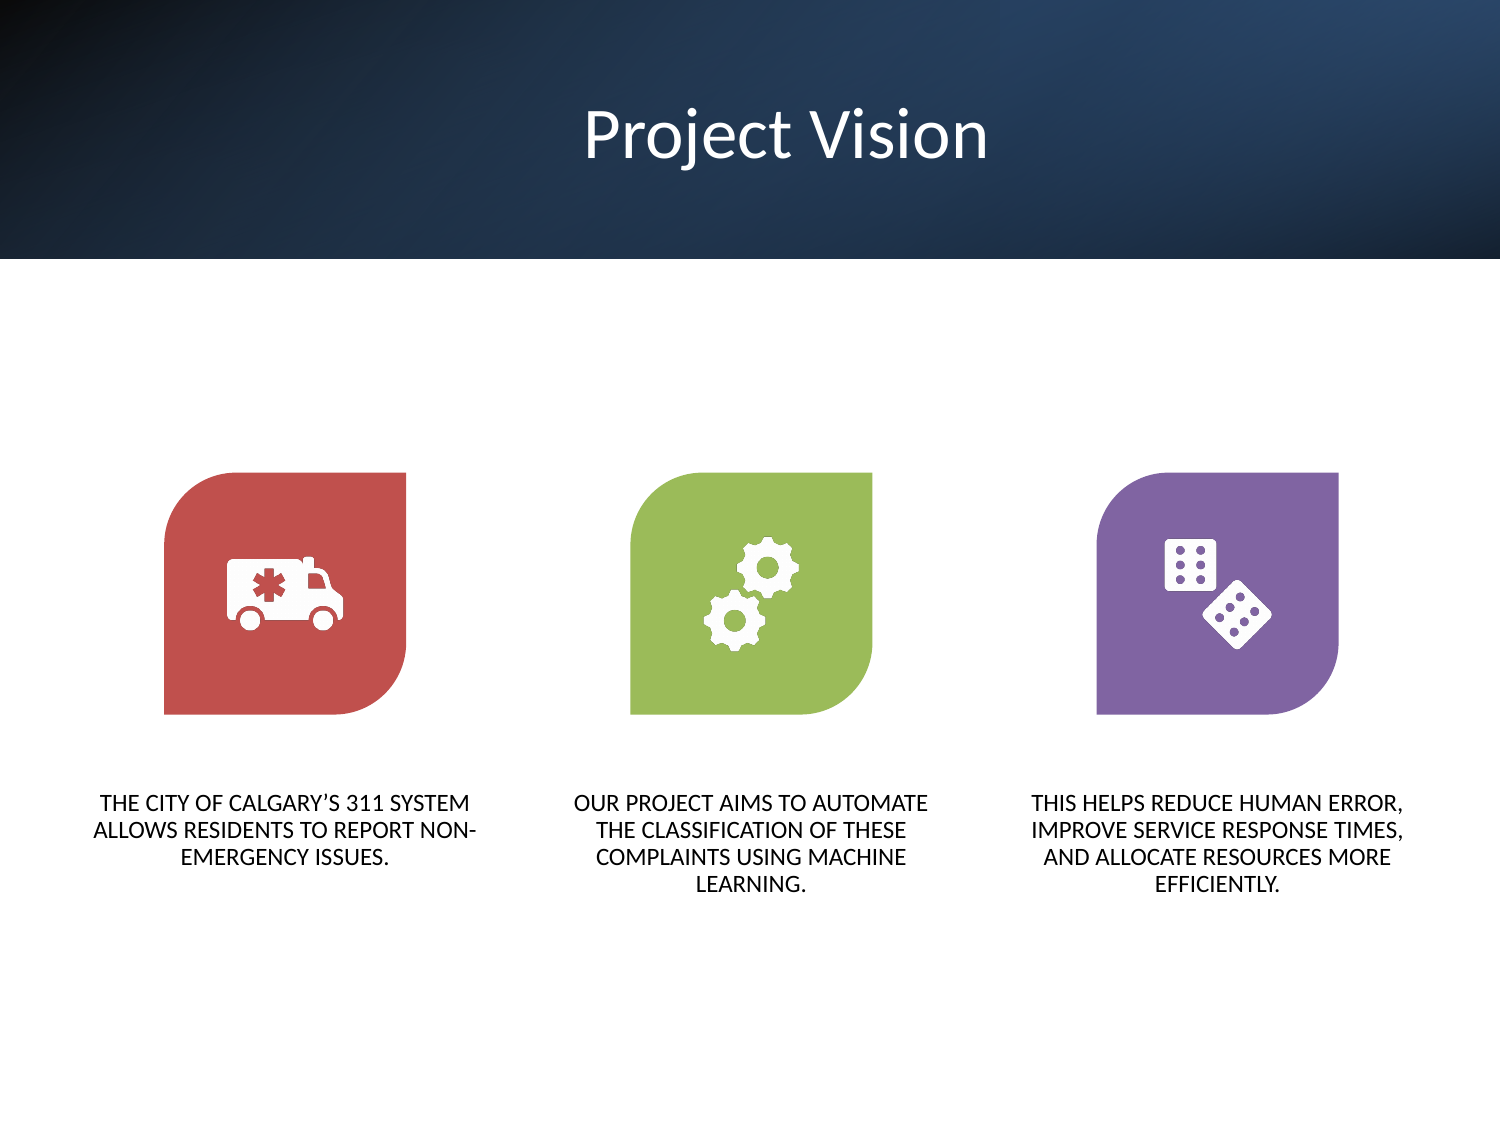

# Project Vision
The City of Calgary’s 311 system allows residents to report non-emergency issues.
Our project aims to automate the classification of these complaints using machine learning.
This helps reduce human error, improve service response times, and allocate resources more efficiently.